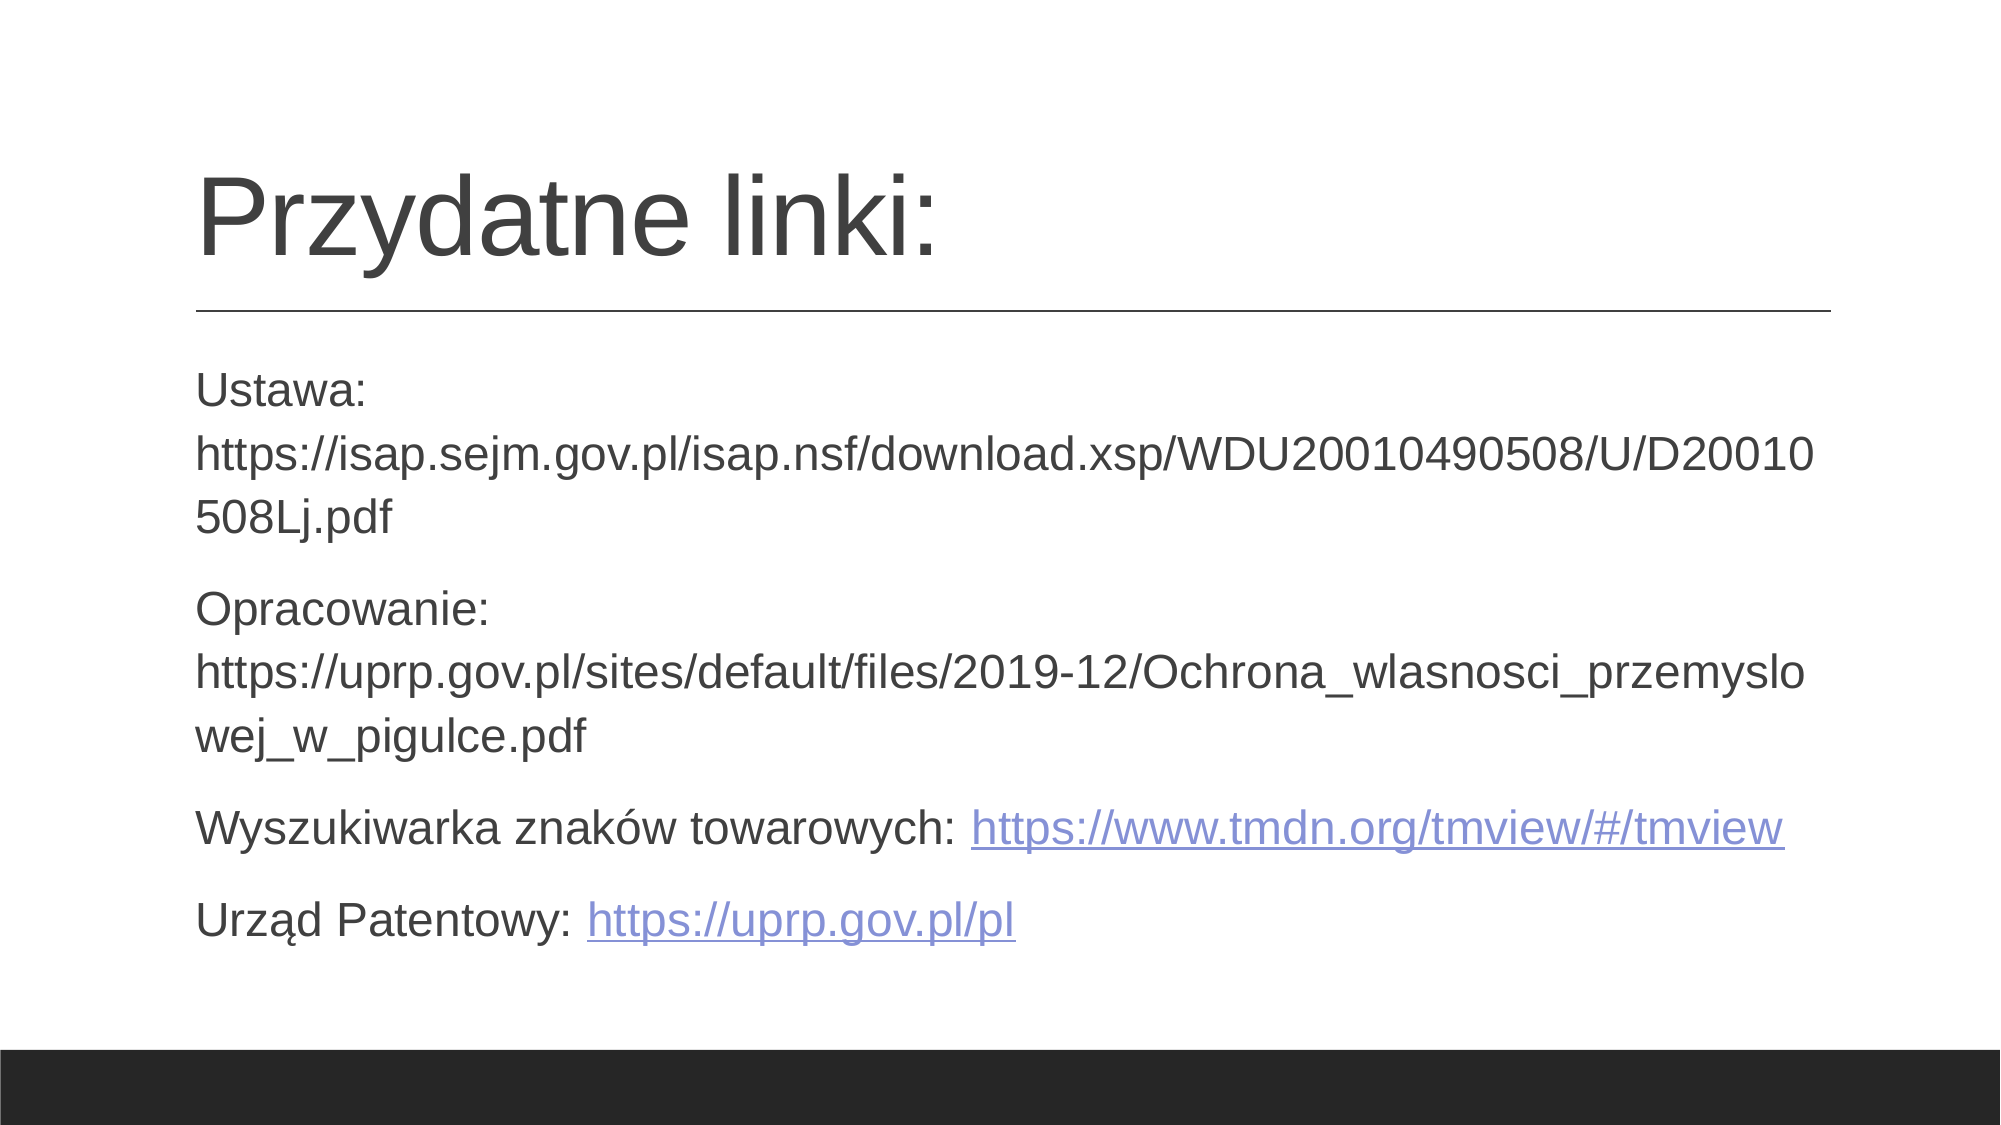

# Przydatne linki:
Ustawa: https://isap.sejm.gov.pl/isap.nsf/download.xsp/WDU20010490508/U/D20010508Lj.pdf
Opracowanie: https://uprp.gov.pl/sites/default/files/2019-12/Ochrona_wlasnosci_przemyslowej_w_pigulce.pdf
Wyszukiwarka znaków towarowych: https://www.tmdn.org/tmview/#/tmview
Urząd Patentowy: https://uprp.gov.pl/pl